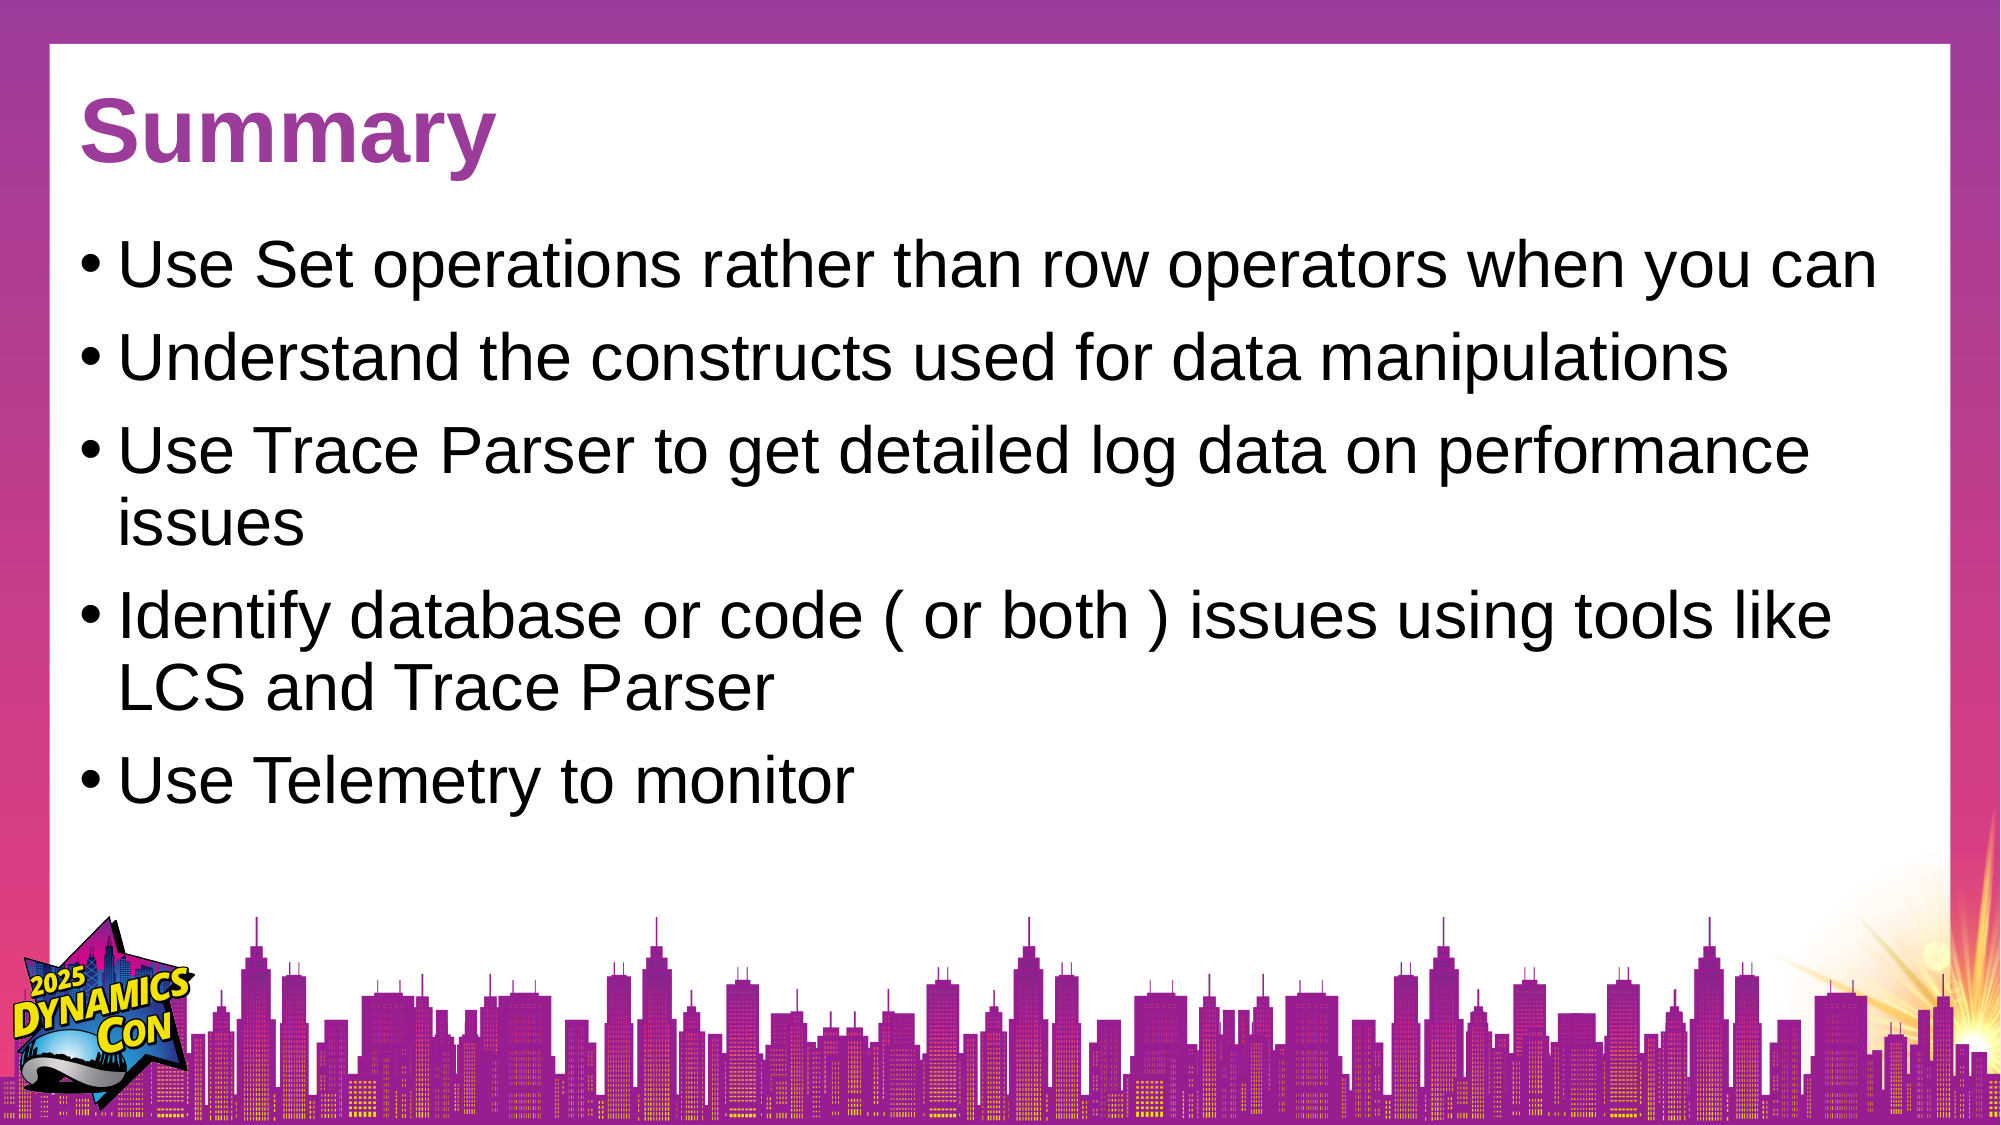

# Summary
Use Set operations rather than row operators when you can
Understand the constructs used for data manipulations
Use Trace Parser to get detailed log data on performance issues
Identify database or code ( or both ) issues using tools like LCS and Trace Parser
Use Telemetry to monitor